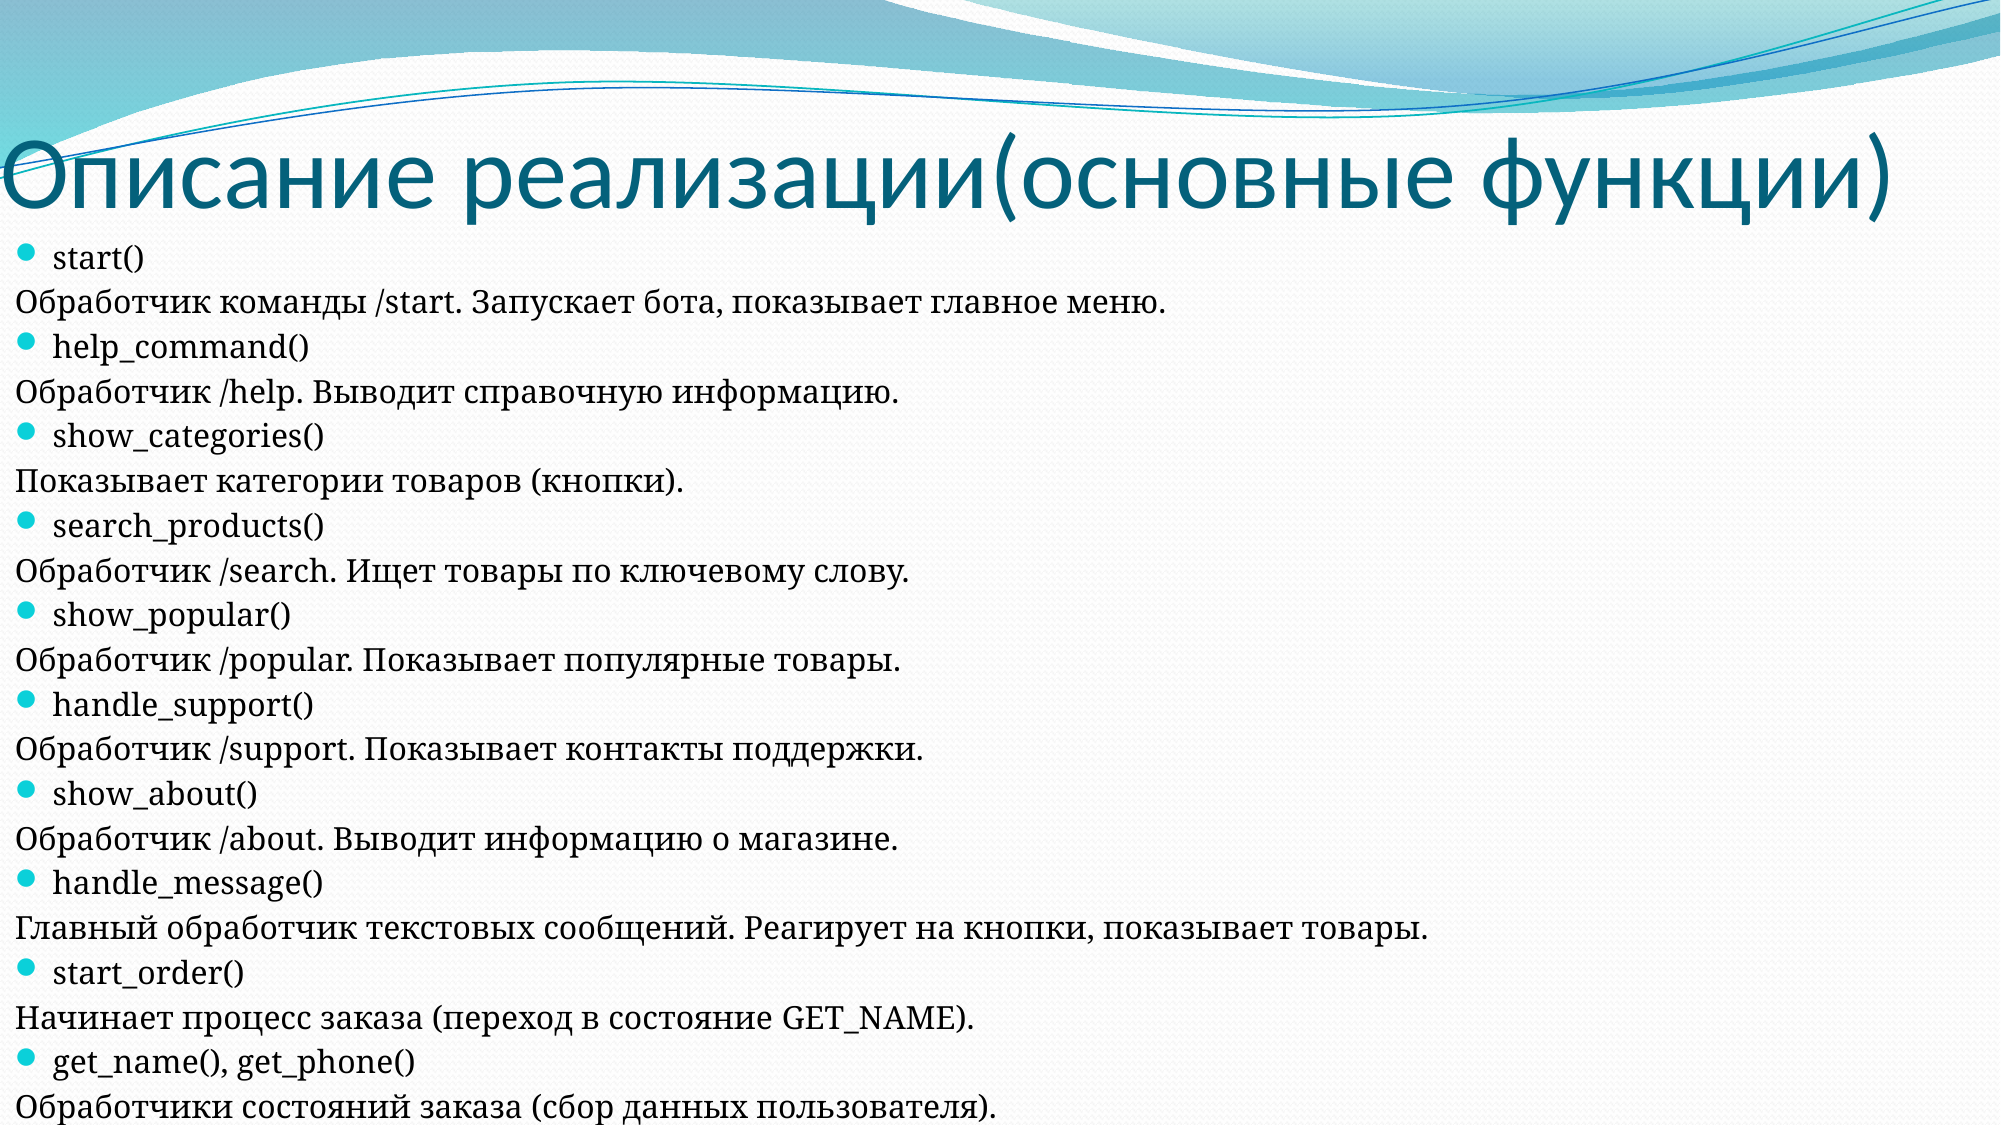

# Описание реализации(основные функции)
start()
Обработчик команды /start. Запускает бота, показывает главное меню.
help_command()
Обработчик /help. Выводит справочную информацию.
show_categories()
Показывает категории товаров (кнопки).
search_products()
Обработчик /search. Ищет товары по ключевому слову.
show_popular()
Обработчик /popular. Показывает популярные товары.
handle_support()
Обработчик /support. Показывает контакты поддержки.
show_about()
Обработчик /about. Выводит информацию о магазине.
handle_message()
Главный обработчик текстовых сообщений. Реагирует на кнопки, показывает товары.
start_order()
Начинает процесс заказа (переход в состояние GET_NAME).
get_name(), get_phone()
Обработчики состояний заказа (сбор данных пользователя).